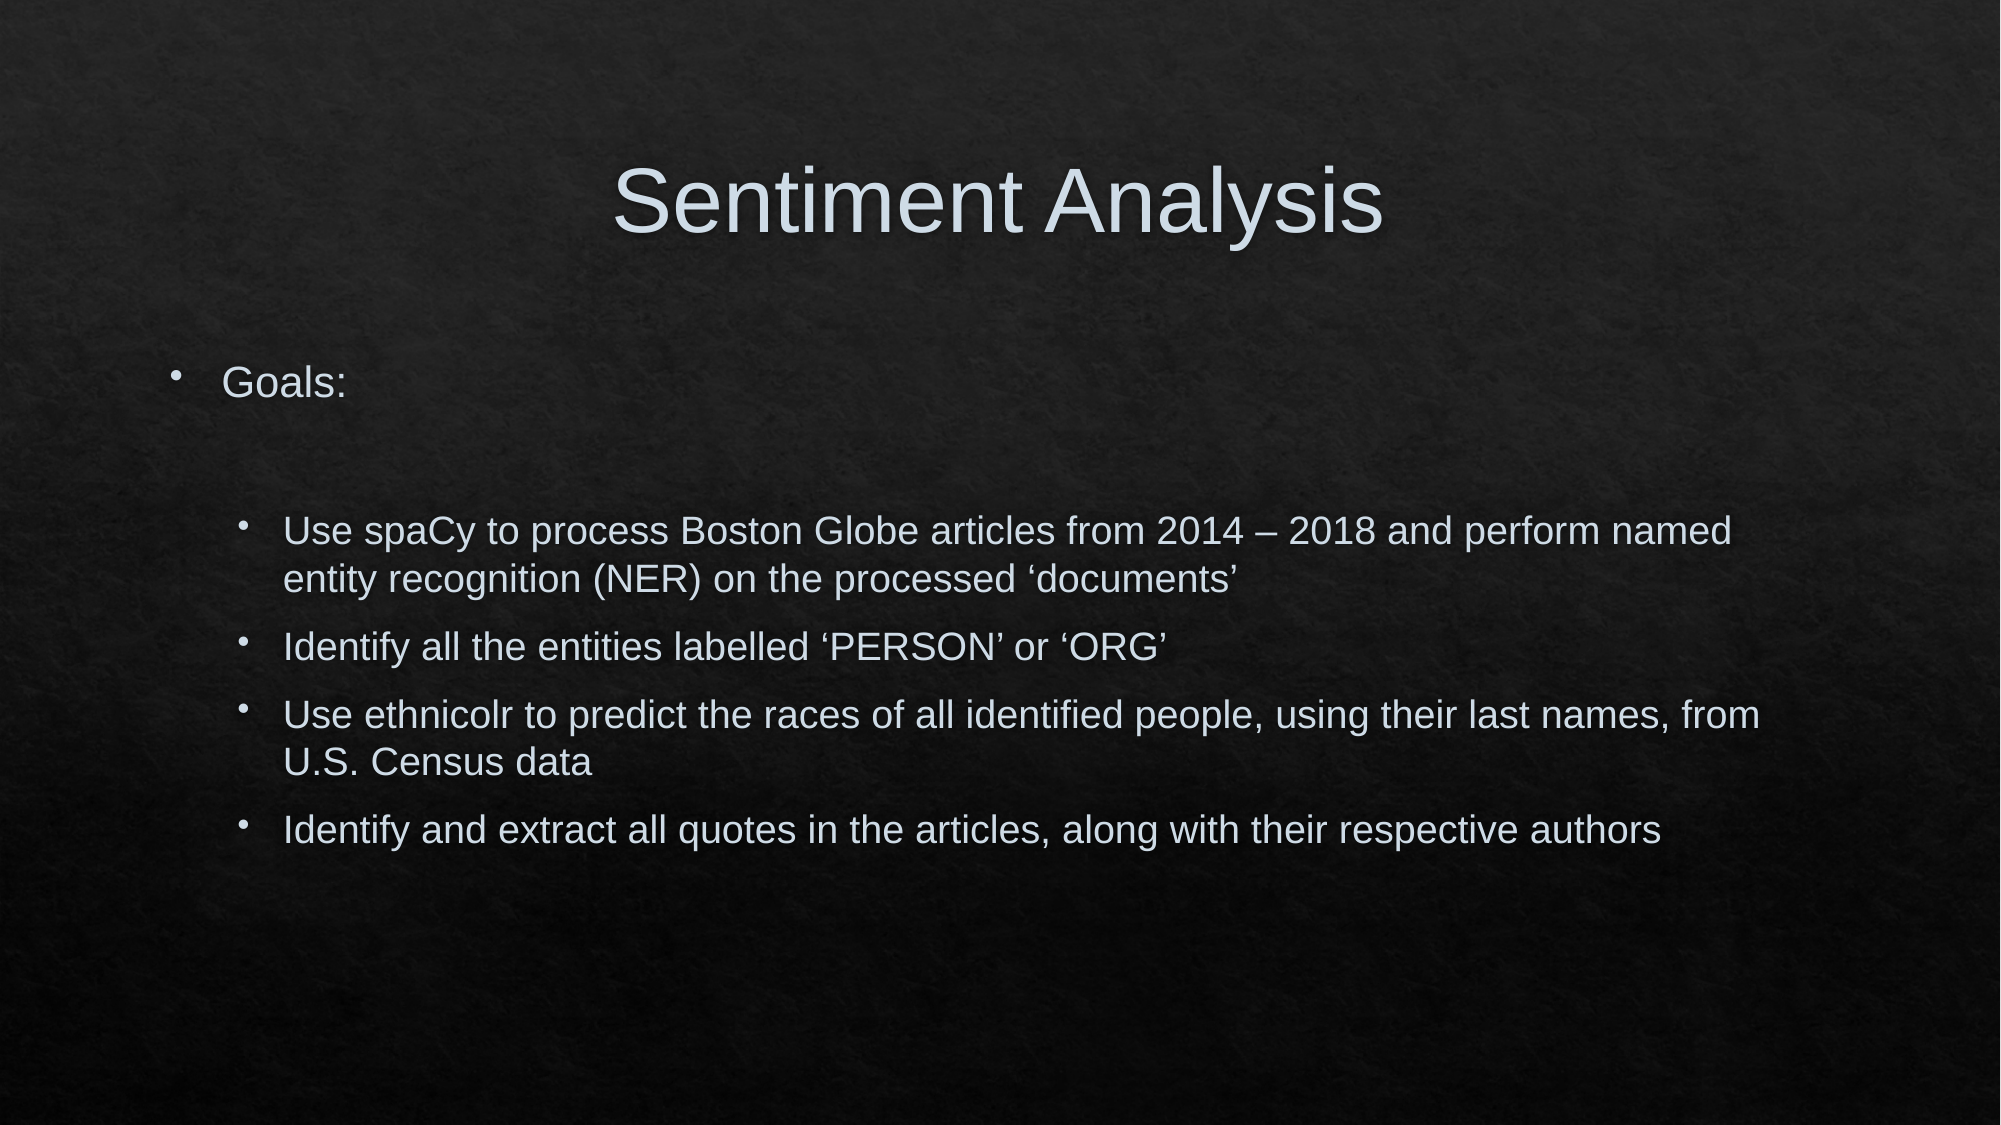

# Sentiment Analysis
Goals:

Use spaCy to process Boston Globe articles from 2014 – 2018 and perform named entity recognition (NER) on the processed ‘documents’
Identify all the entities labelled ‘PERSON’ or ‘ORG’
Use ethnicolr to predict the races of all identified people, using their last names, from U.S. Census data
Identify and extract all quotes in the articles, along with their respective authors